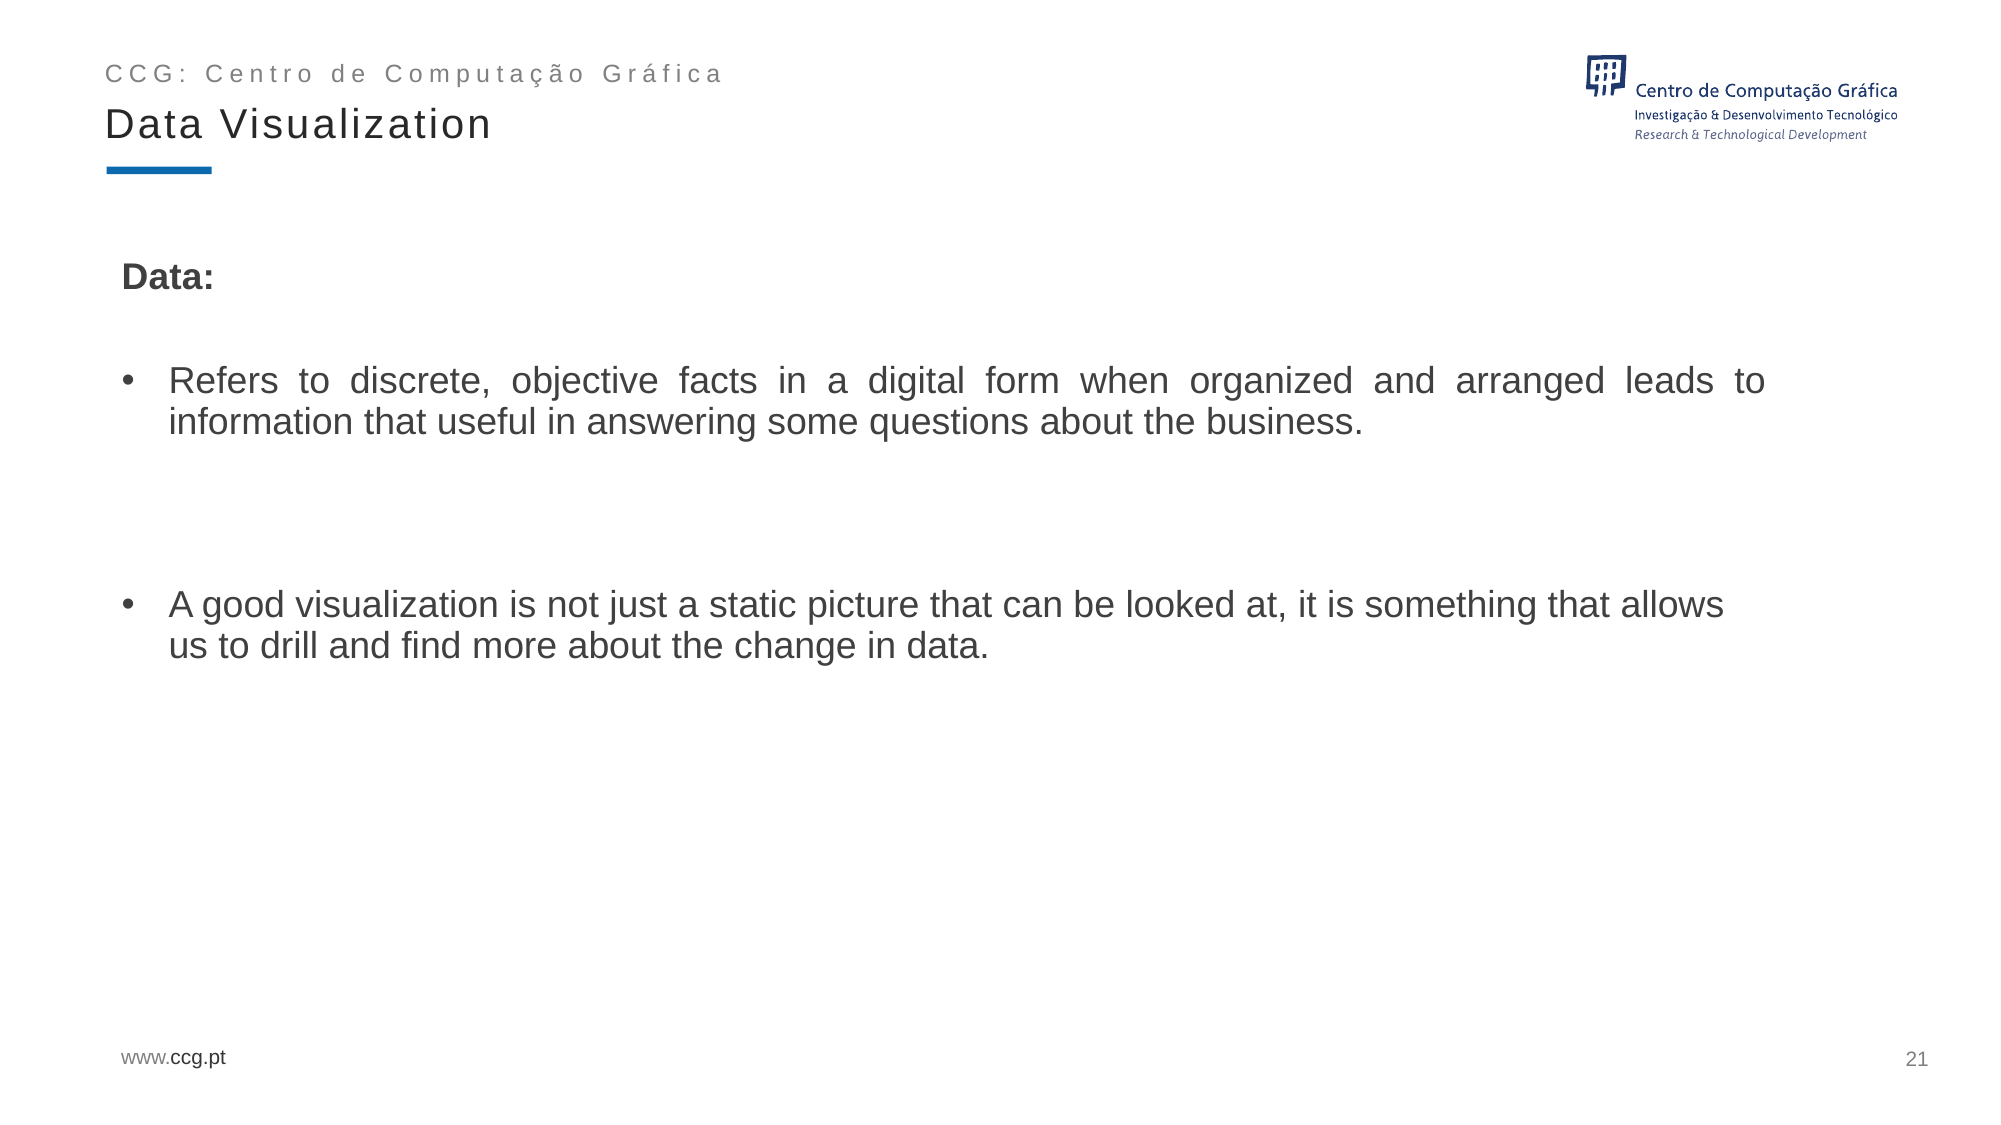

Data Visualization
# Data:
Refers to discrete, objective facts in a digital form when organized and arranged leads to information that useful in answering some questions about the business.

A good visualization is not just a static picture that can be looked at, it is something that allows us to drill and find more about the change in data.

21